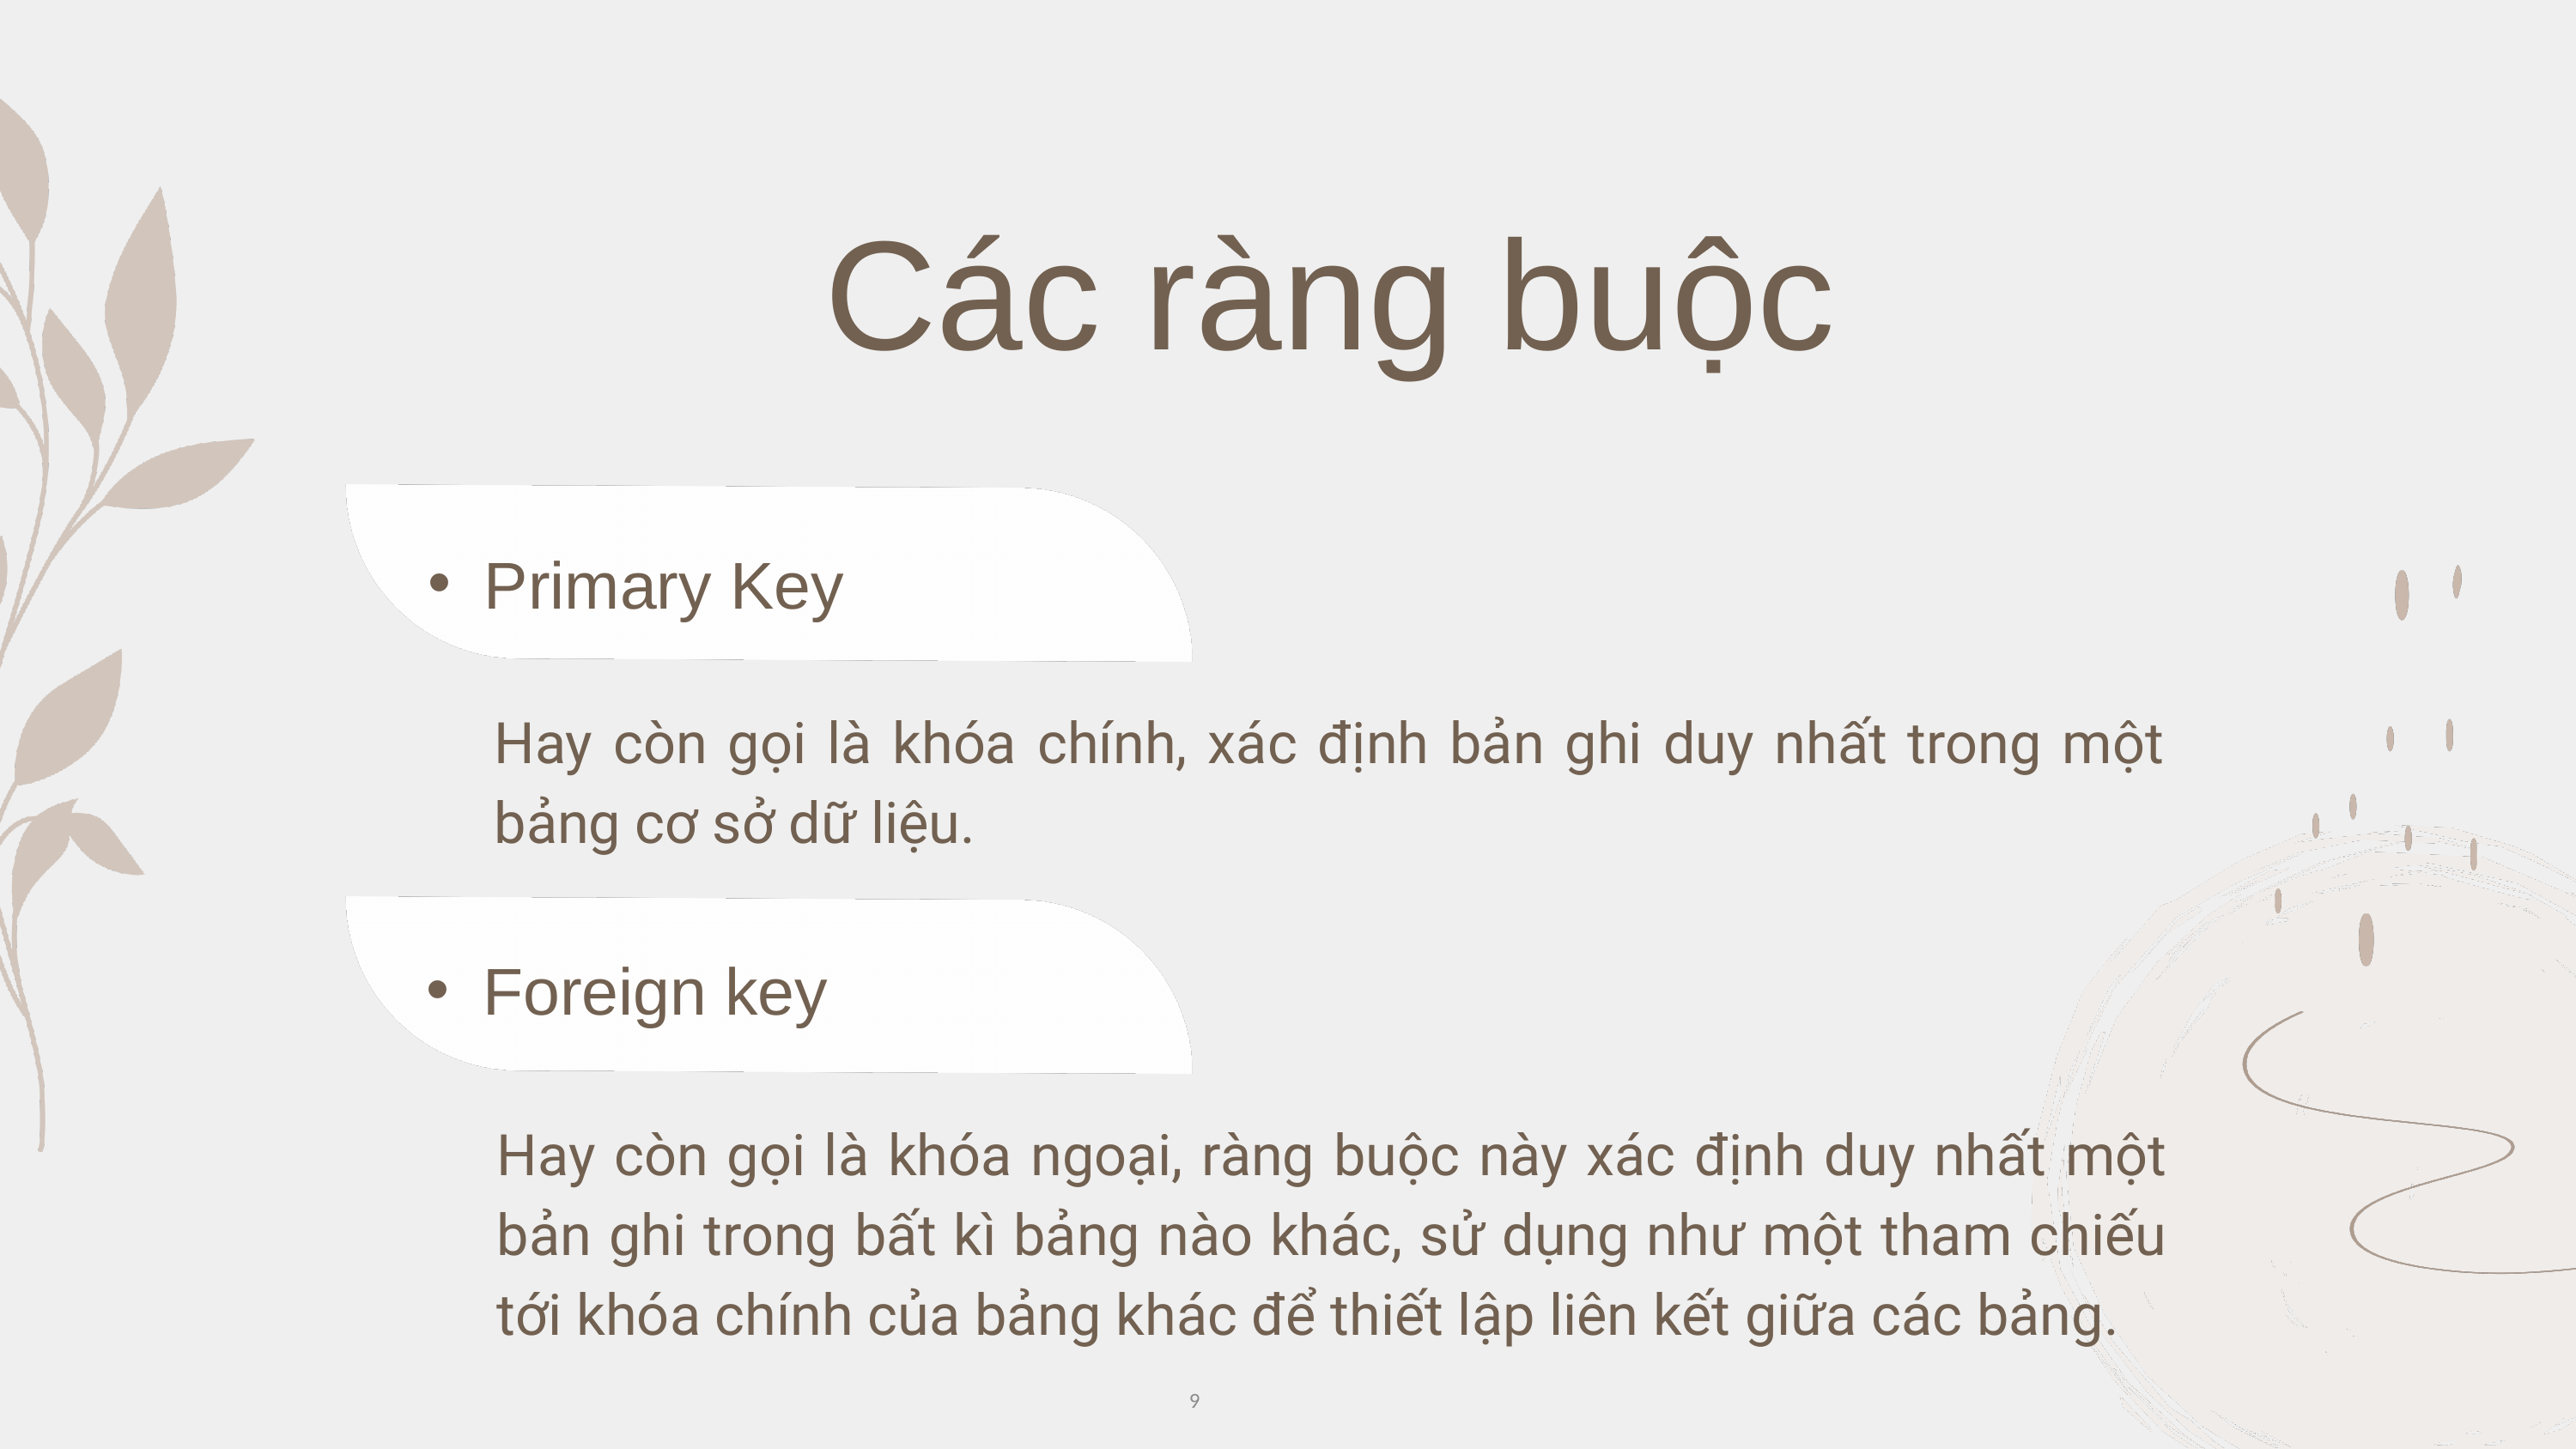

Các ràng buộc

Primary Key

Hay còn gọi là khóa chính, xác định bản ghi duy nhất trong một bảng cơ sở dữ liệu.

Foreign key
Hay còn gọi là khóa ngoại, ràng buộc này xác định duy nhất một bản ghi trong bất kì bảng nào khác, sử dụng như một tham chiếu tới khóa chính của bảng khác để thiết lập liên kết giữa các bảng.
9